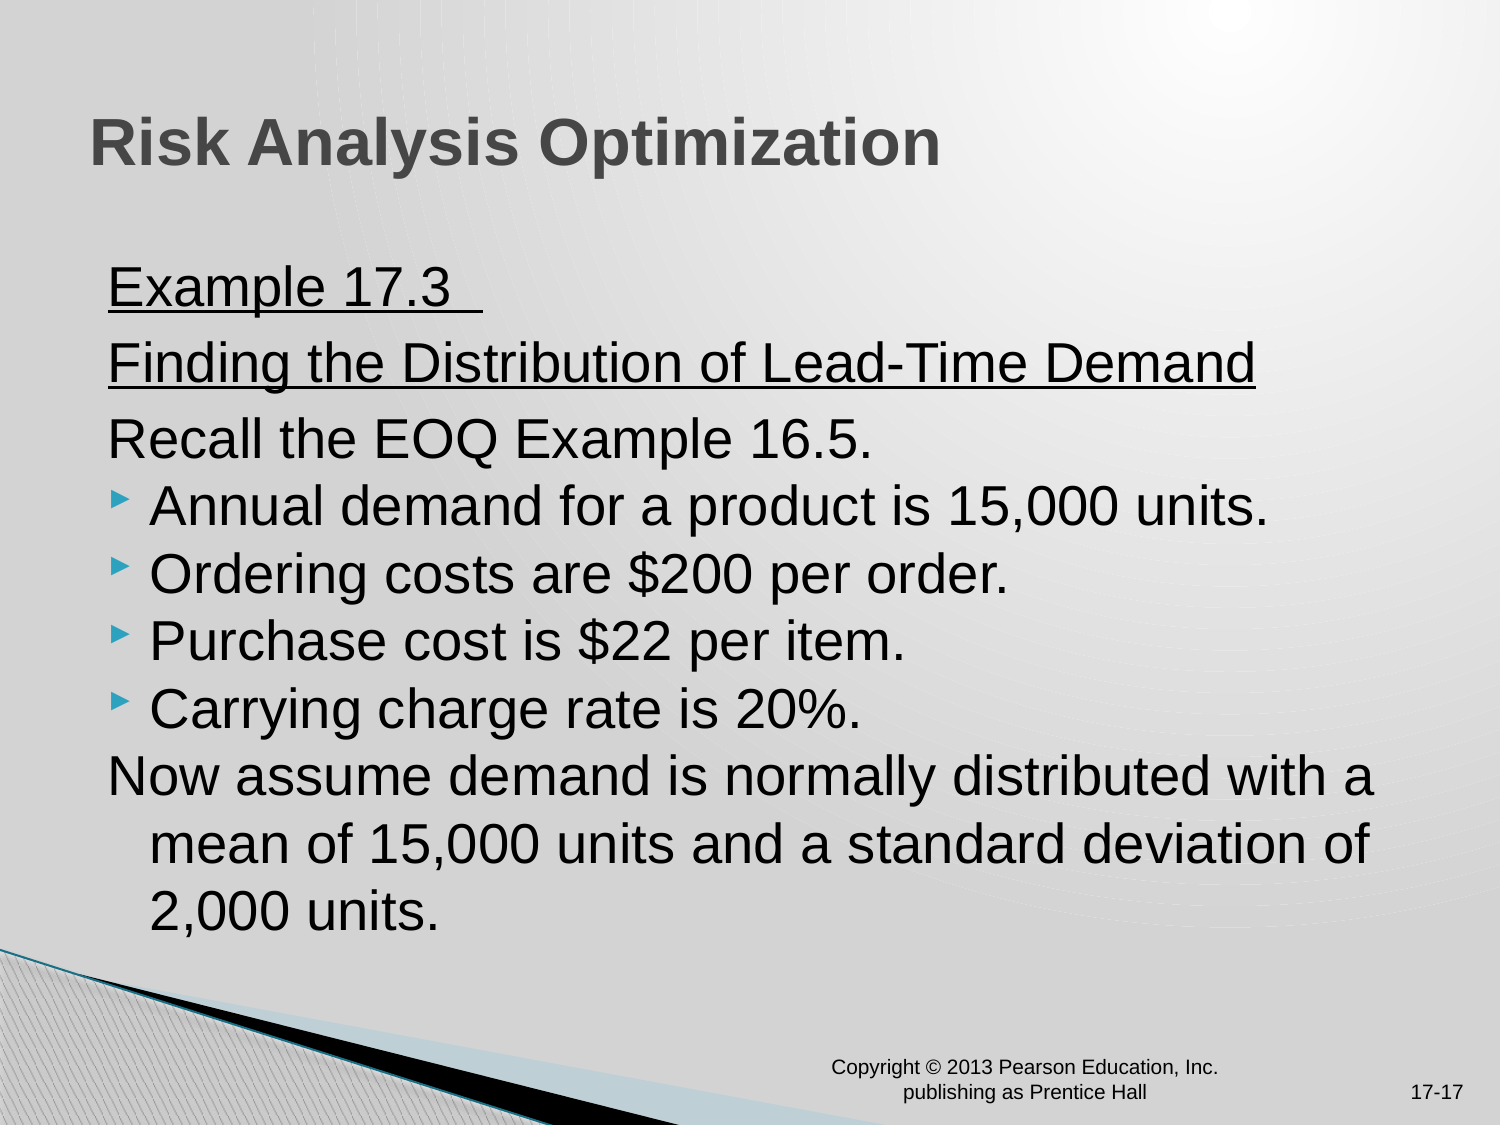

# Risk Analysis Optimization
Example 17.3
Finding the Distribution of Lead-Time Demand
Recall the EOQ Example 16.5.
Annual demand for a product is 15,000 units.
Ordering costs are $200 per order.
Purchase cost is $22 per item.
Carrying charge rate is 20%.
Now assume demand is normally distributed with a mean of 15,000 units and a standard deviation of 2,000 units.
Copyright © 2013 Pearson Education, Inc. publishing as Prentice Hall
17-17